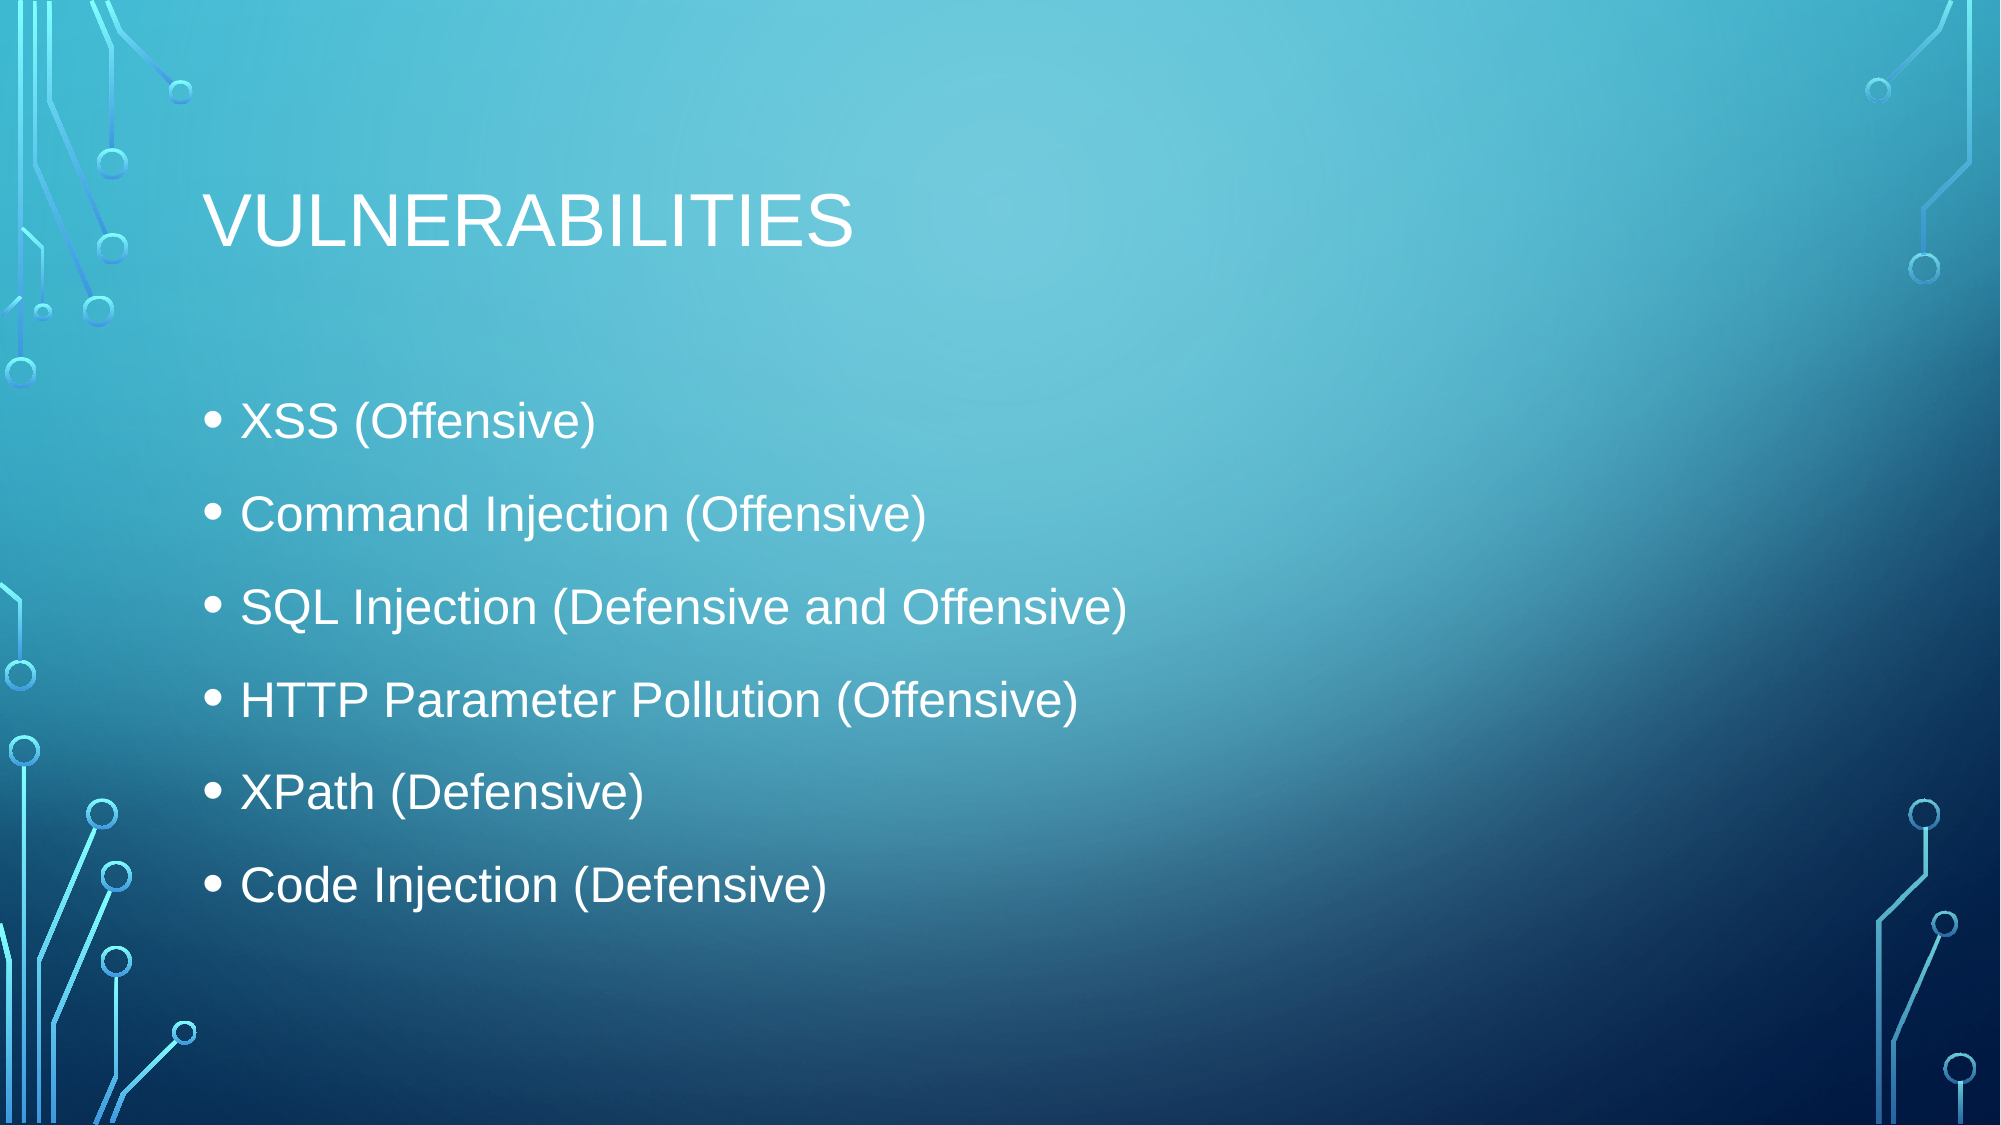

# Vulnerabilities
XSS (Offensive)
Command Injection (Offensive)
SQL Injection (Defensive and Offensive)
HTTP Parameter Pollution (Offensive)
XPath (Defensive)
Code Injection (Defensive)